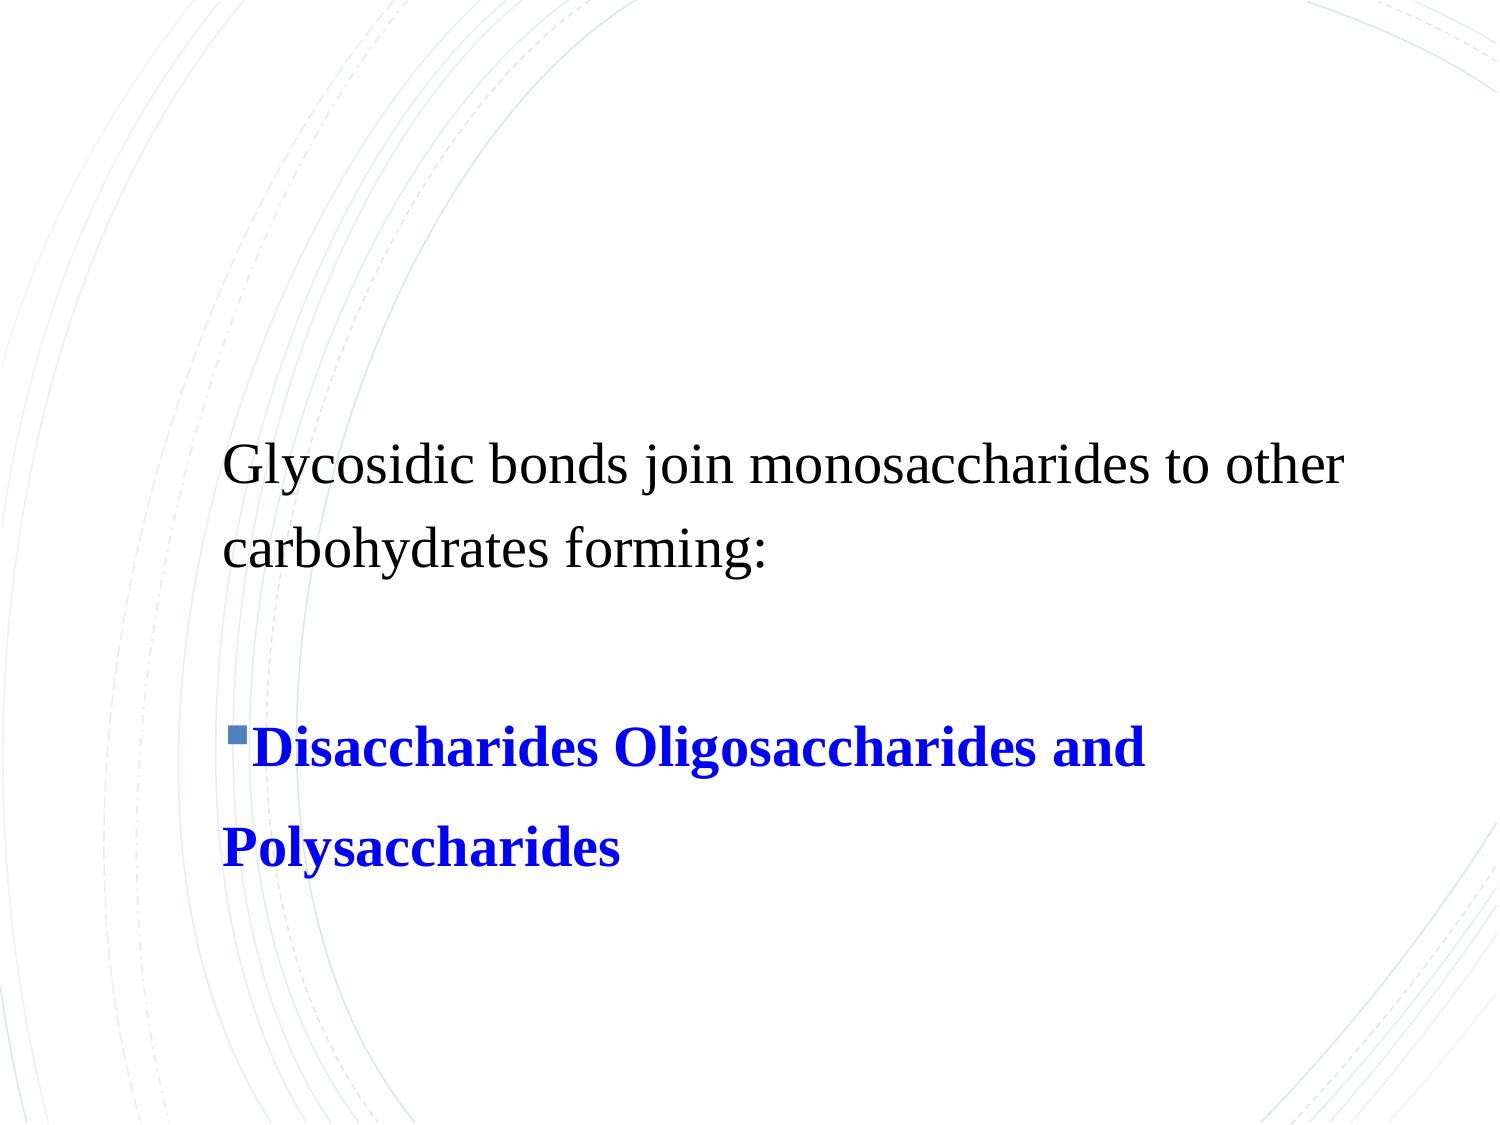

#
Glycosidic bonds join monosaccharides to other carbohydrates forming:

Disaccharides Oligosaccharides and
Polysaccharides